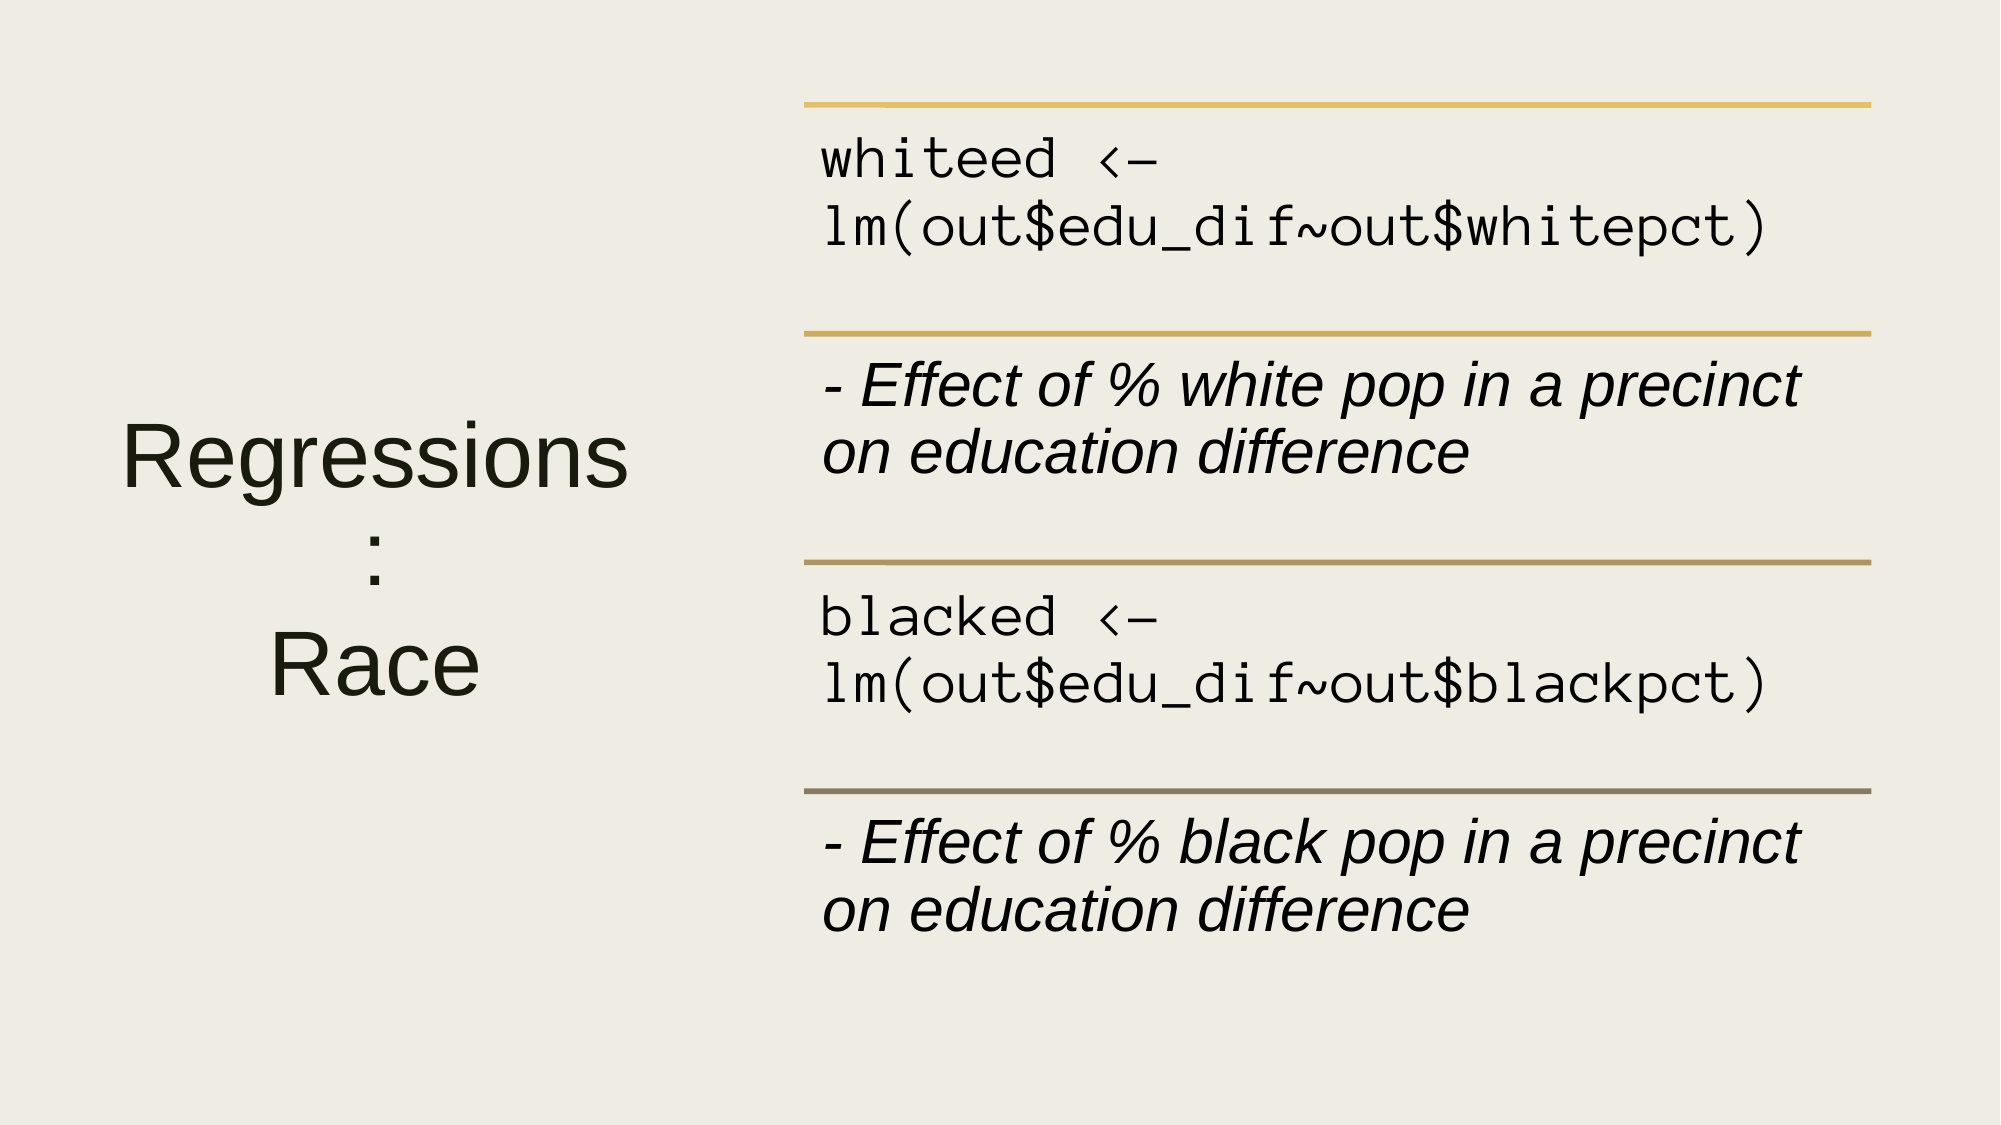

Regressions:
Race
whiteed <- lm(out$edu_dif~out$whitepct)
- Effect of % white pop in a precinct on education difference
blacked <- lm(out$edu_dif~out$blackpct)
- Effect of % black pop in a precinct on education difference